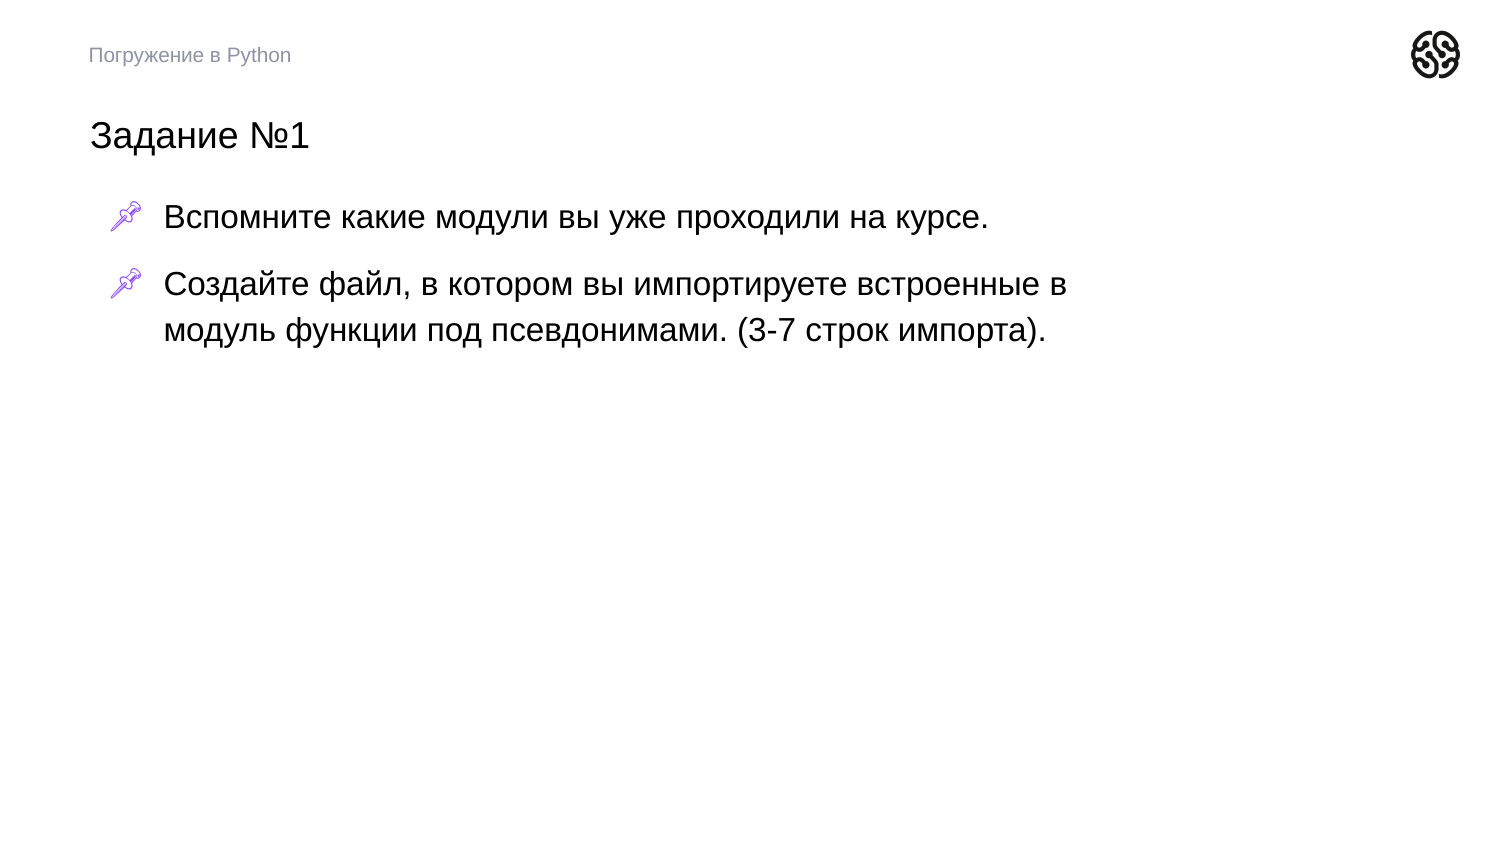

Погружение в Python
# Задание №1
Вспомните какие модули вы уже проходили на курсе.
Создайте файл, в котором вы импортируете встроенные в модуль функции под псевдонимами. (3-7 строк импорта).